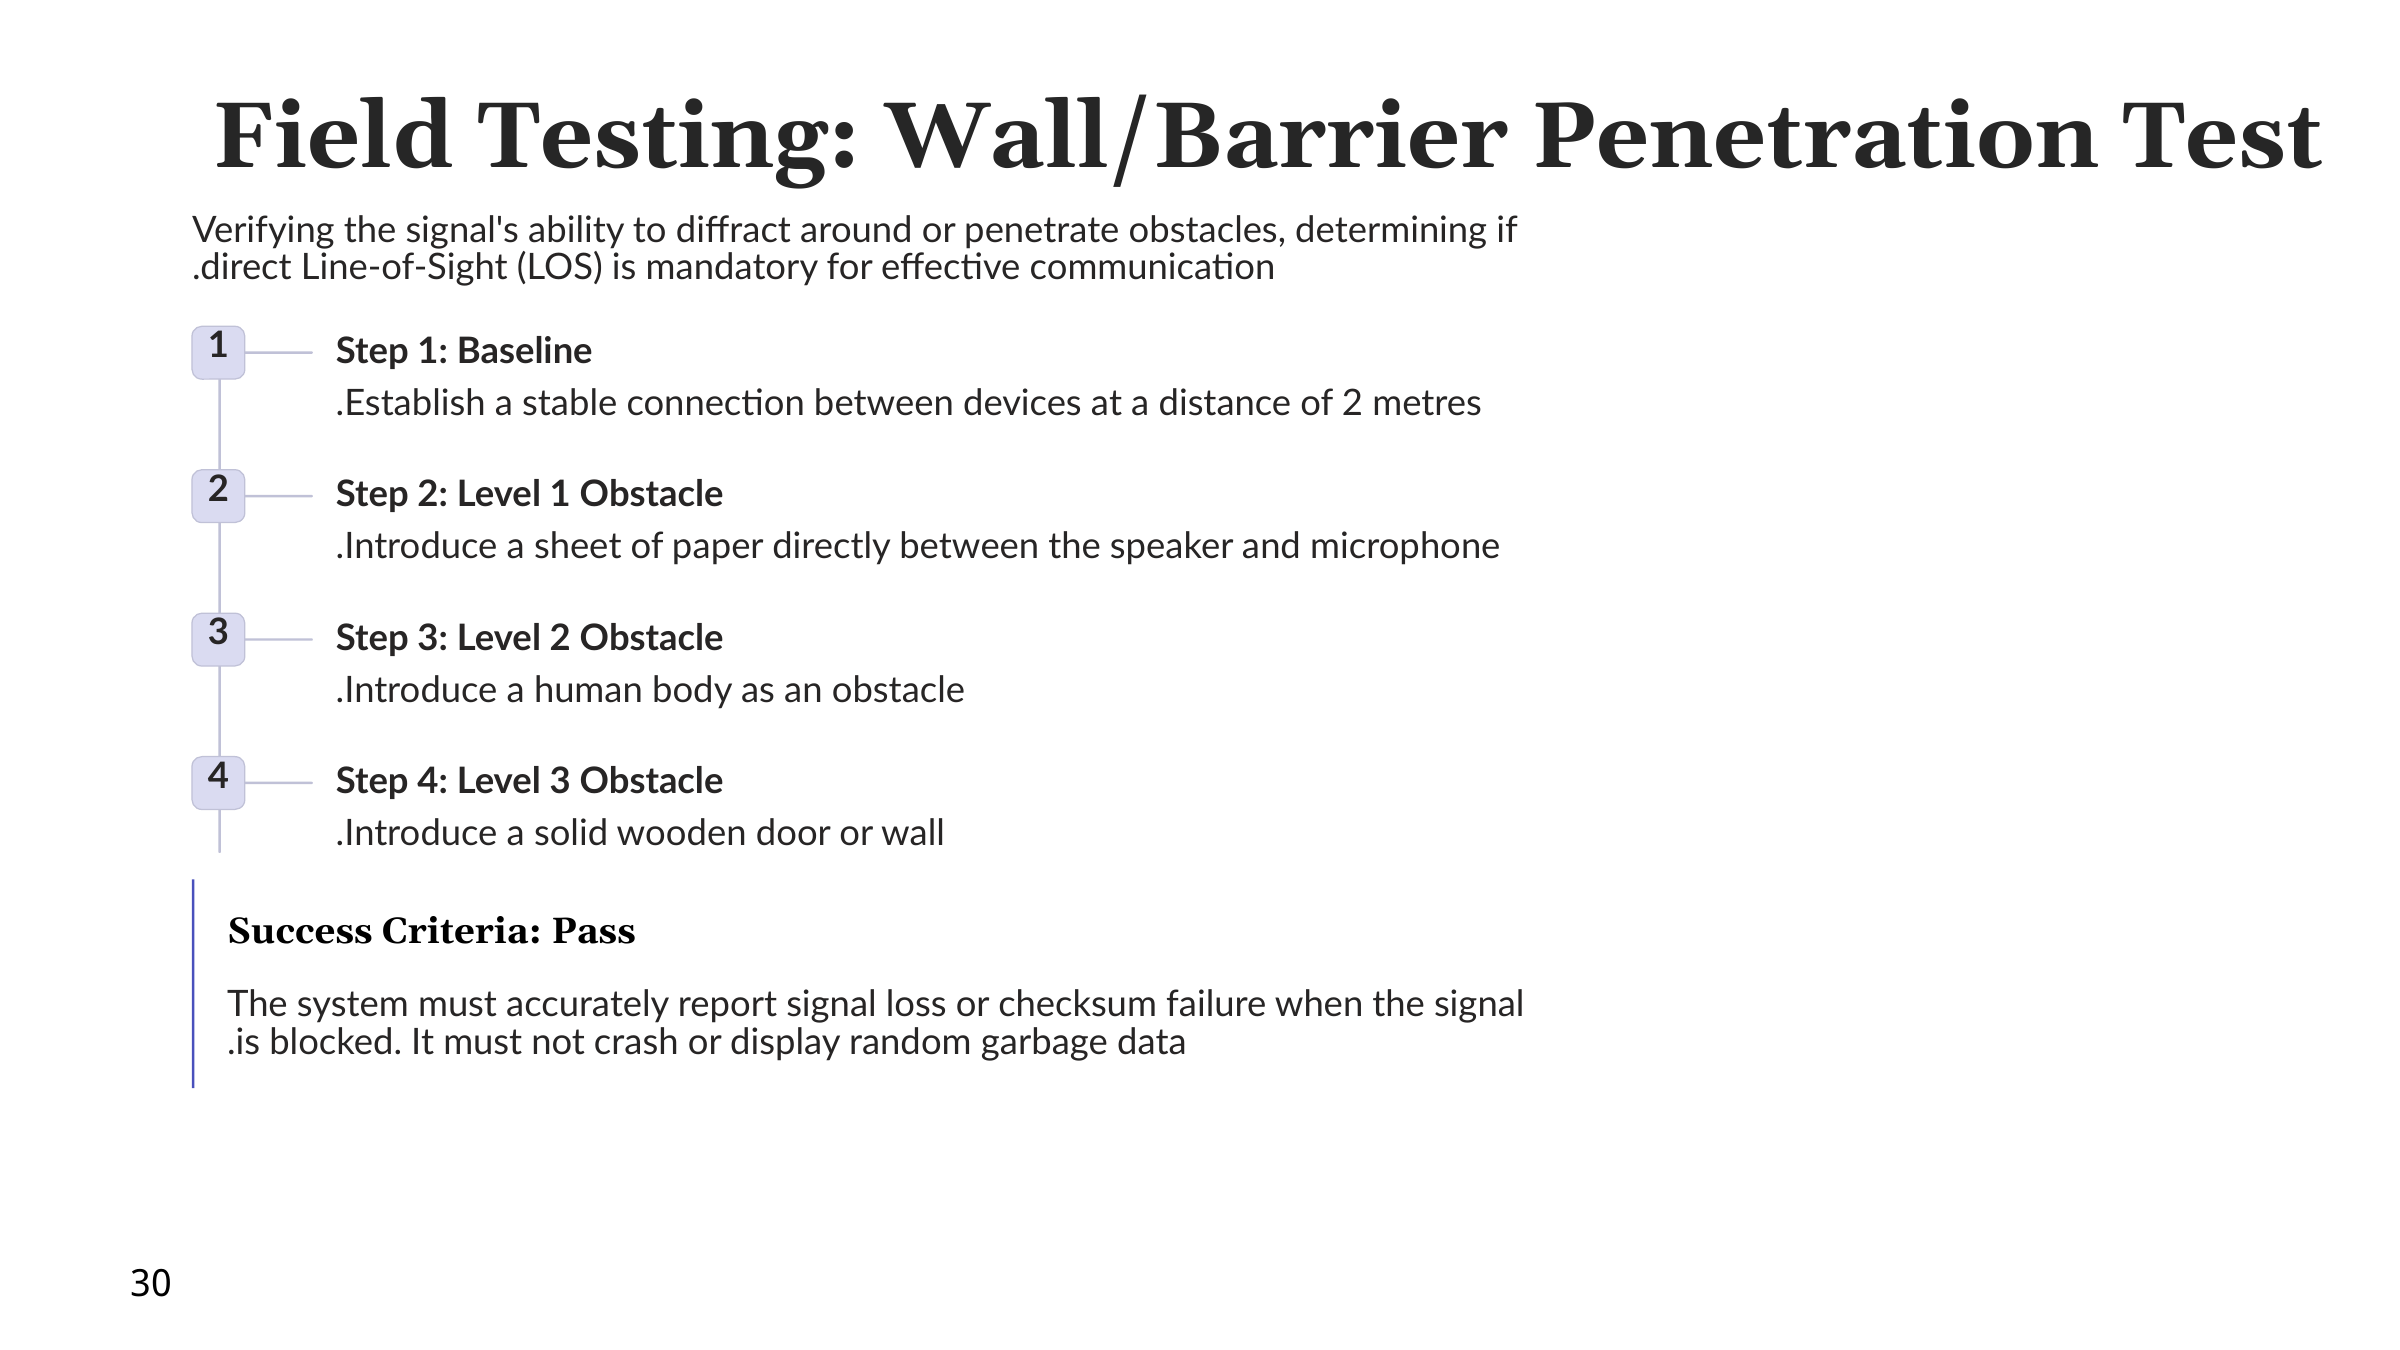

Field Testing: Wall/Barrier Penetration Test

Verifying the signal's ability to diffract around or penetrate obstacles, determining if direct Line-of-Sight (LOS) is mandatory for effective communication.

1
Step 1: Baseline

Establish a stable connection between devices at a distance of 2 metres.

2
Step 2: Level 1 Obstacle

Introduce a sheet of paper directly between the speaker and microphone.

3
Step 3: Level 2 Obstacle

Introduce a human body as an obstacle.

4
Step 4: Level 3 Obstacle

Introduce a solid wooden door or wall.

Success Criteria: Pass
The system must accurately report signal loss or checksum failure when the signal is blocked. It must not crash or display random garbage data.